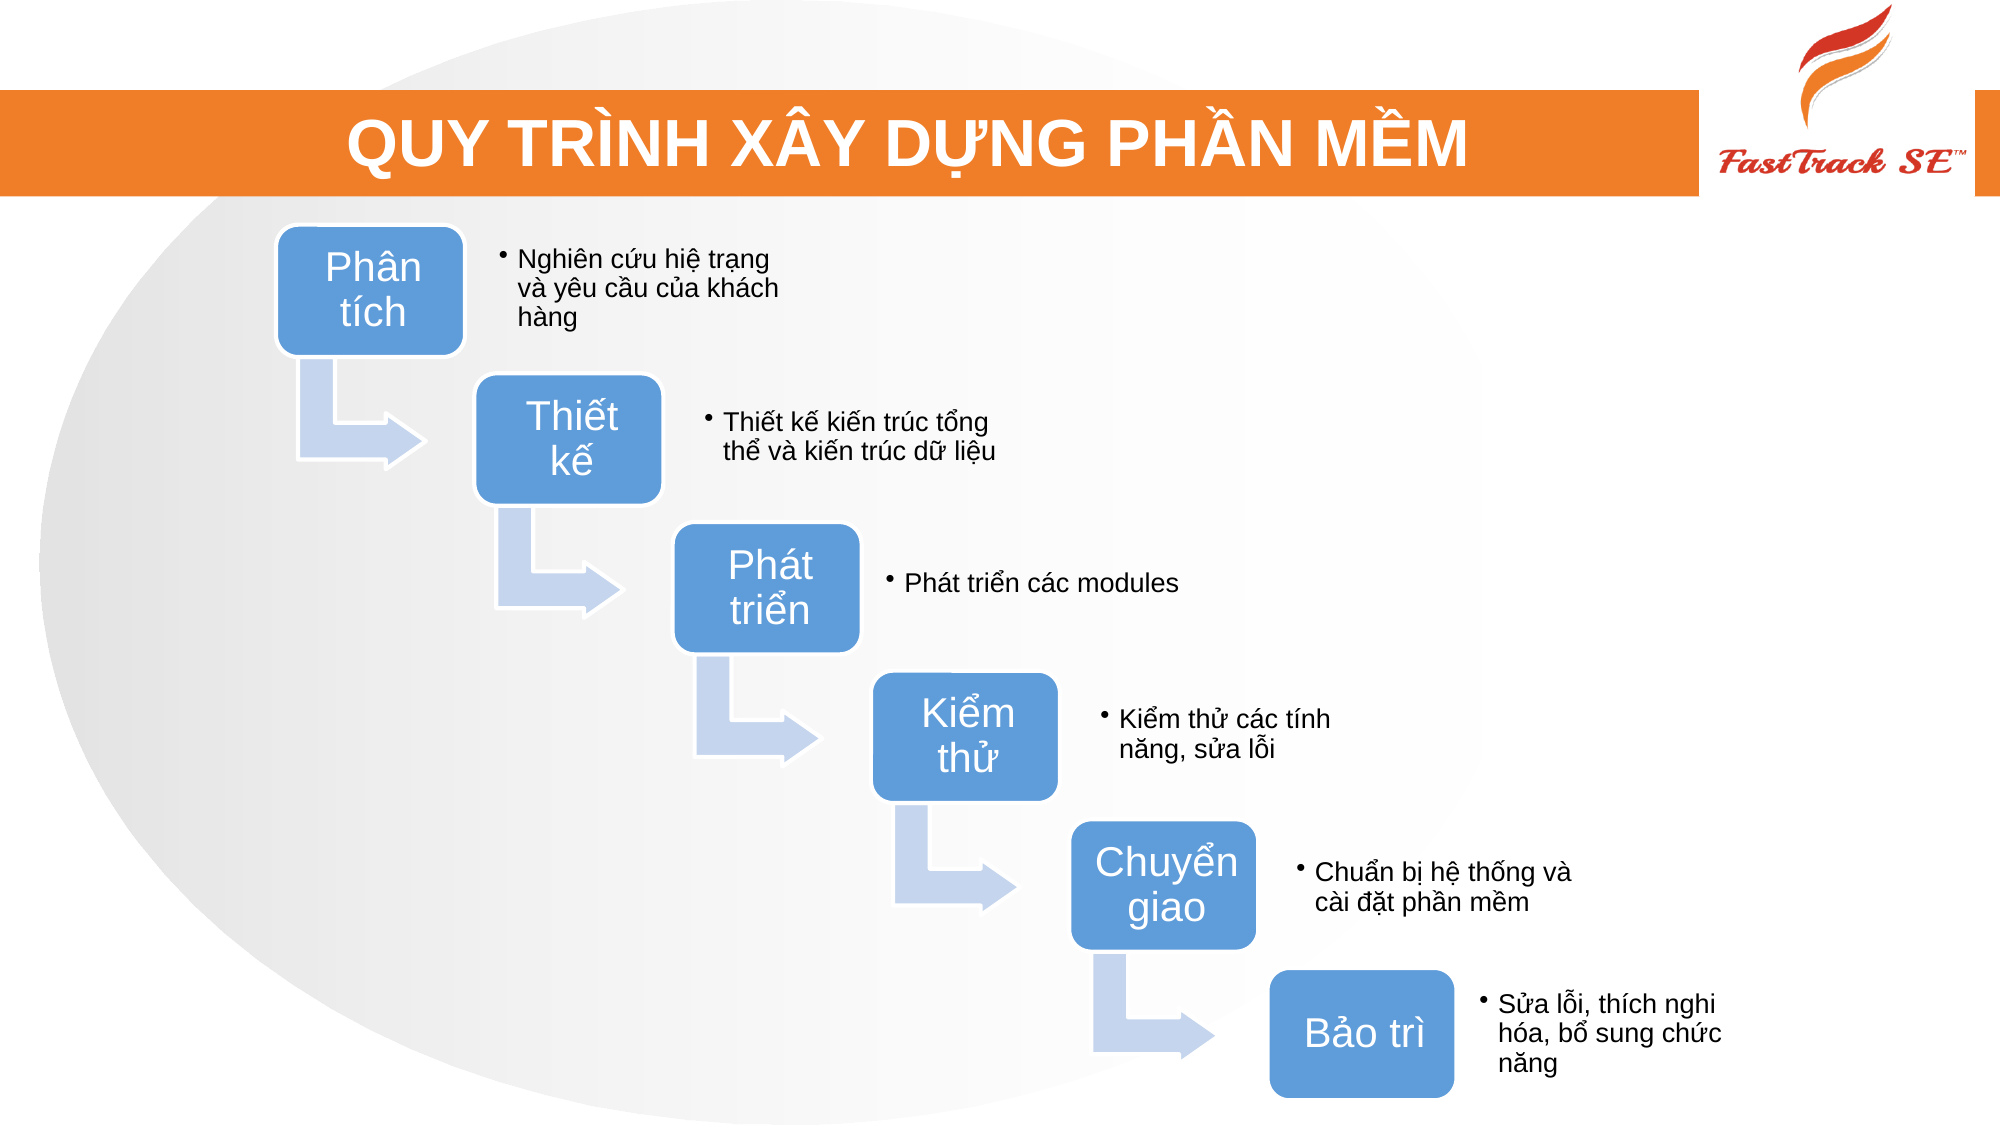

# QUY TRÌNH XÂY DỰNG PHẦN MỀM
Phân tích
Nghiên cứu hiệ trạng và yêu cầu của khách hàng
Thiết kế
Thiết kế kiến trúc tổng thể và kiến trúc dữ liệu
Phát triển
Phát triển các modules
Kiểm thử
Kiểm thử các tính năng, sửa lỗi
Chuyển giao
Chuẩn bị hệ thống và cài đặt phần mềm
Bảo trì
Sửa lỗi, thích nghi hóa, bổ sung chức năng